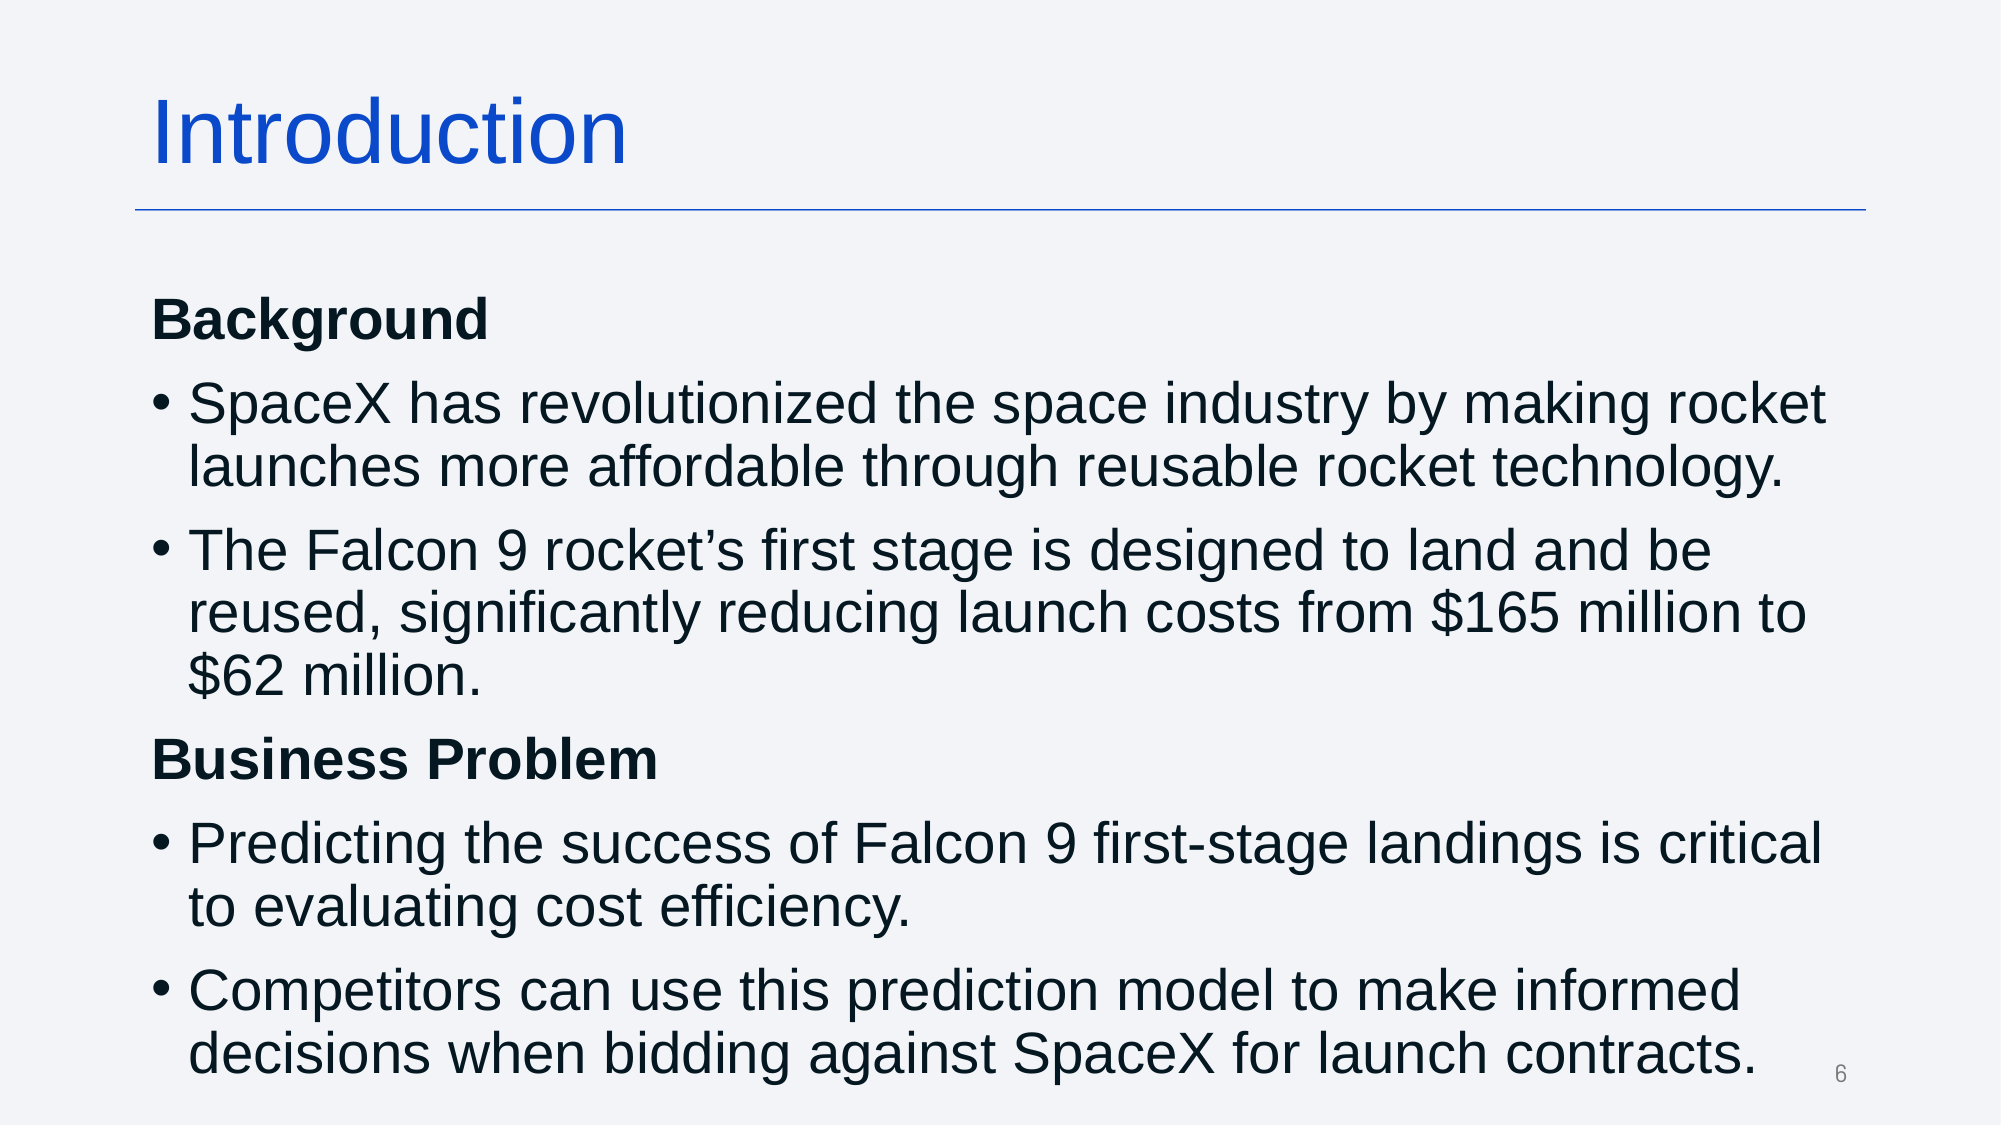

Introduction
Background
SpaceX has revolutionized the space industry by making rocket launches more affordable through reusable rocket technology.
The Falcon 9 rocket’s first stage is designed to land and be reused, significantly reducing launch costs from $165 million to $62 million.
Business Problem
Predicting the success of Falcon 9 first-stage landings is critical to evaluating cost efficiency.
Competitors can use this prediction model to make informed decisions when bidding against SpaceX for launch contracts.

6